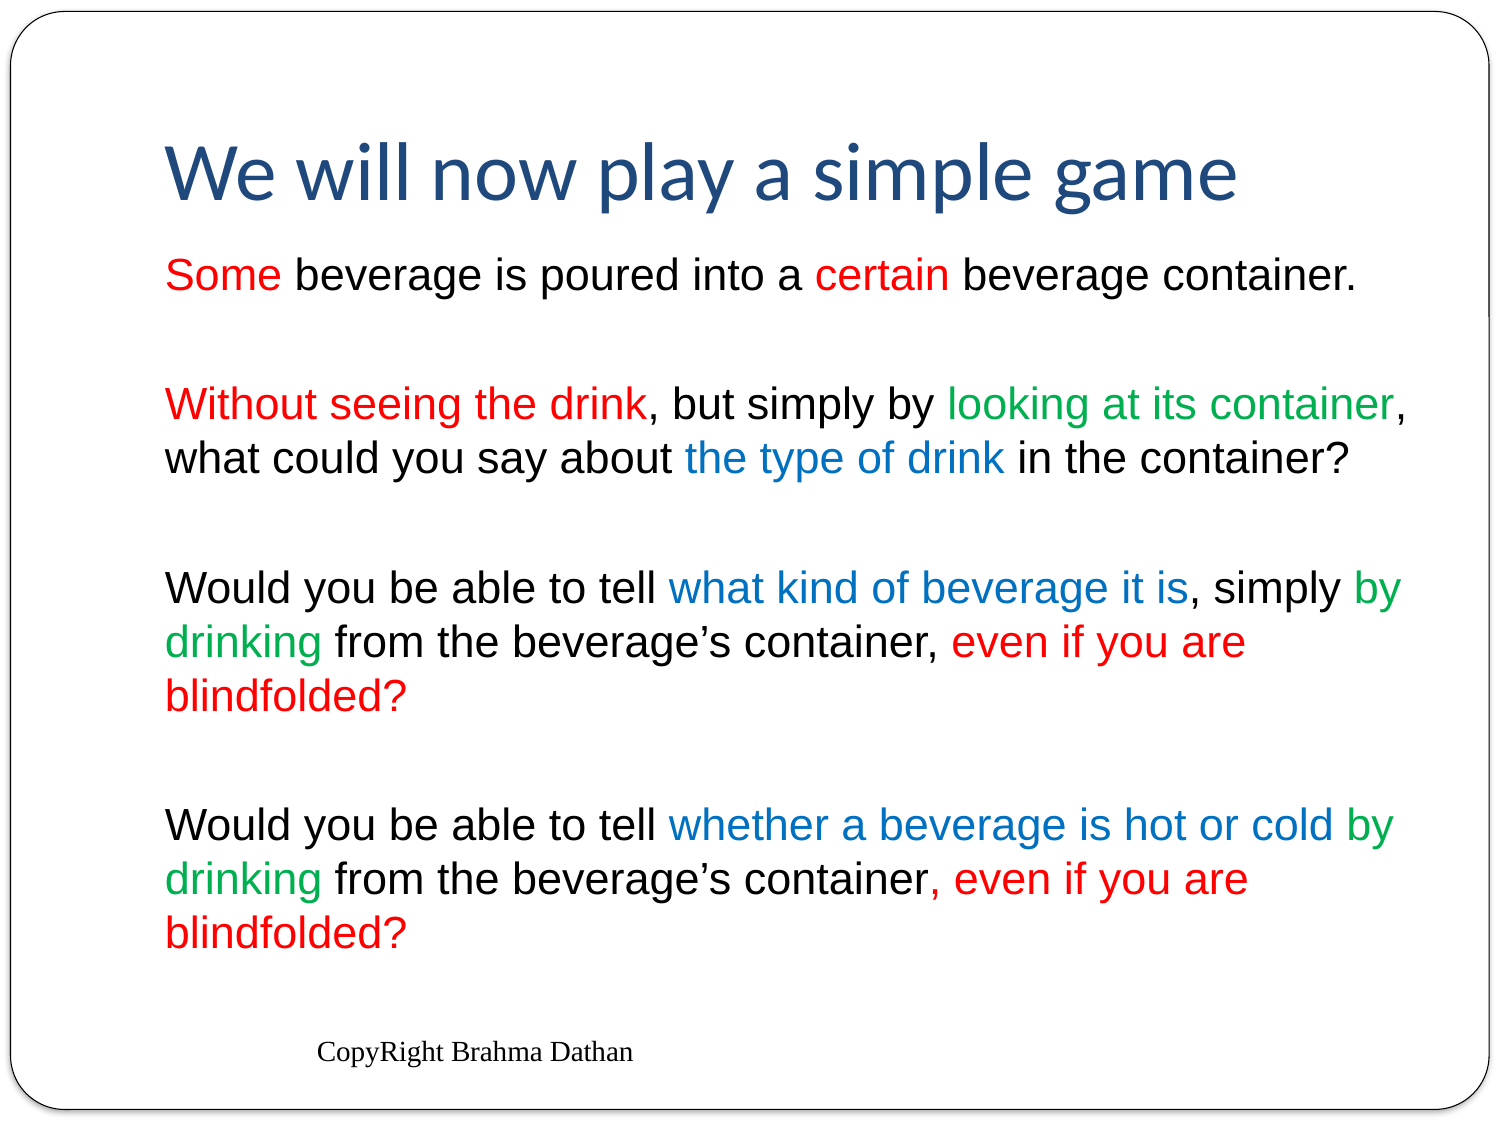

# We will now play a simple game
Some beverage is poured into a certain beverage container.

Without seeing the drink, but simply by looking at its container, what could you say about the type of drink in the container?

Would you be able to tell what kind of beverage it is, simply by drinking from the beverage’s container, even if you are blindfolded?

Would you be able to tell whether a beverage is hot or cold by drinking from the beverage’s container, even if you are blindfolded?

CopyRight Brahma Dathan